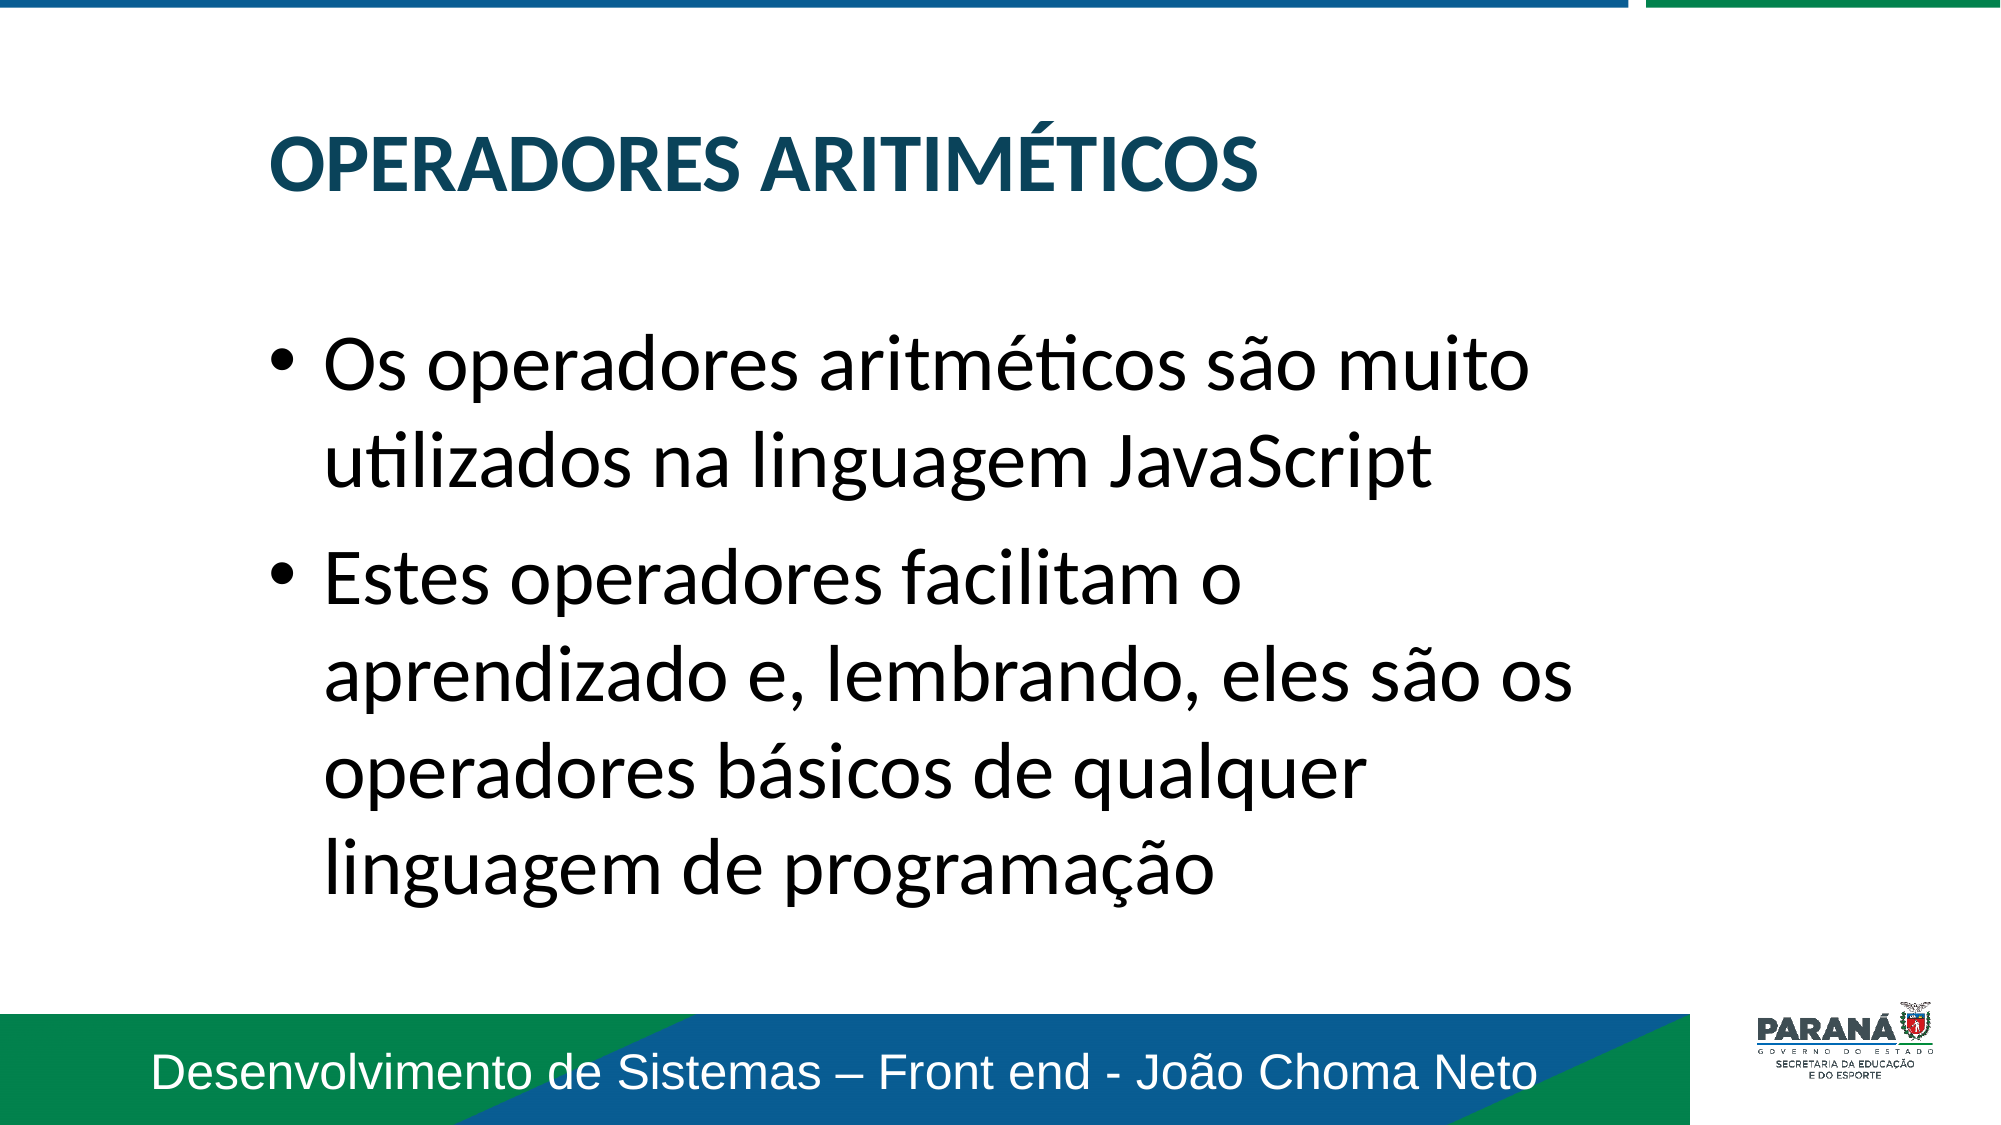

OPERADORES ARITIMÉTICOS
Os operadores aritméticos são muito utilizados na linguagem JavaScript
Estes operadores facilitam o aprendizado e, lembrando, eles são os operadores básicos de qualquer linguagem de programação